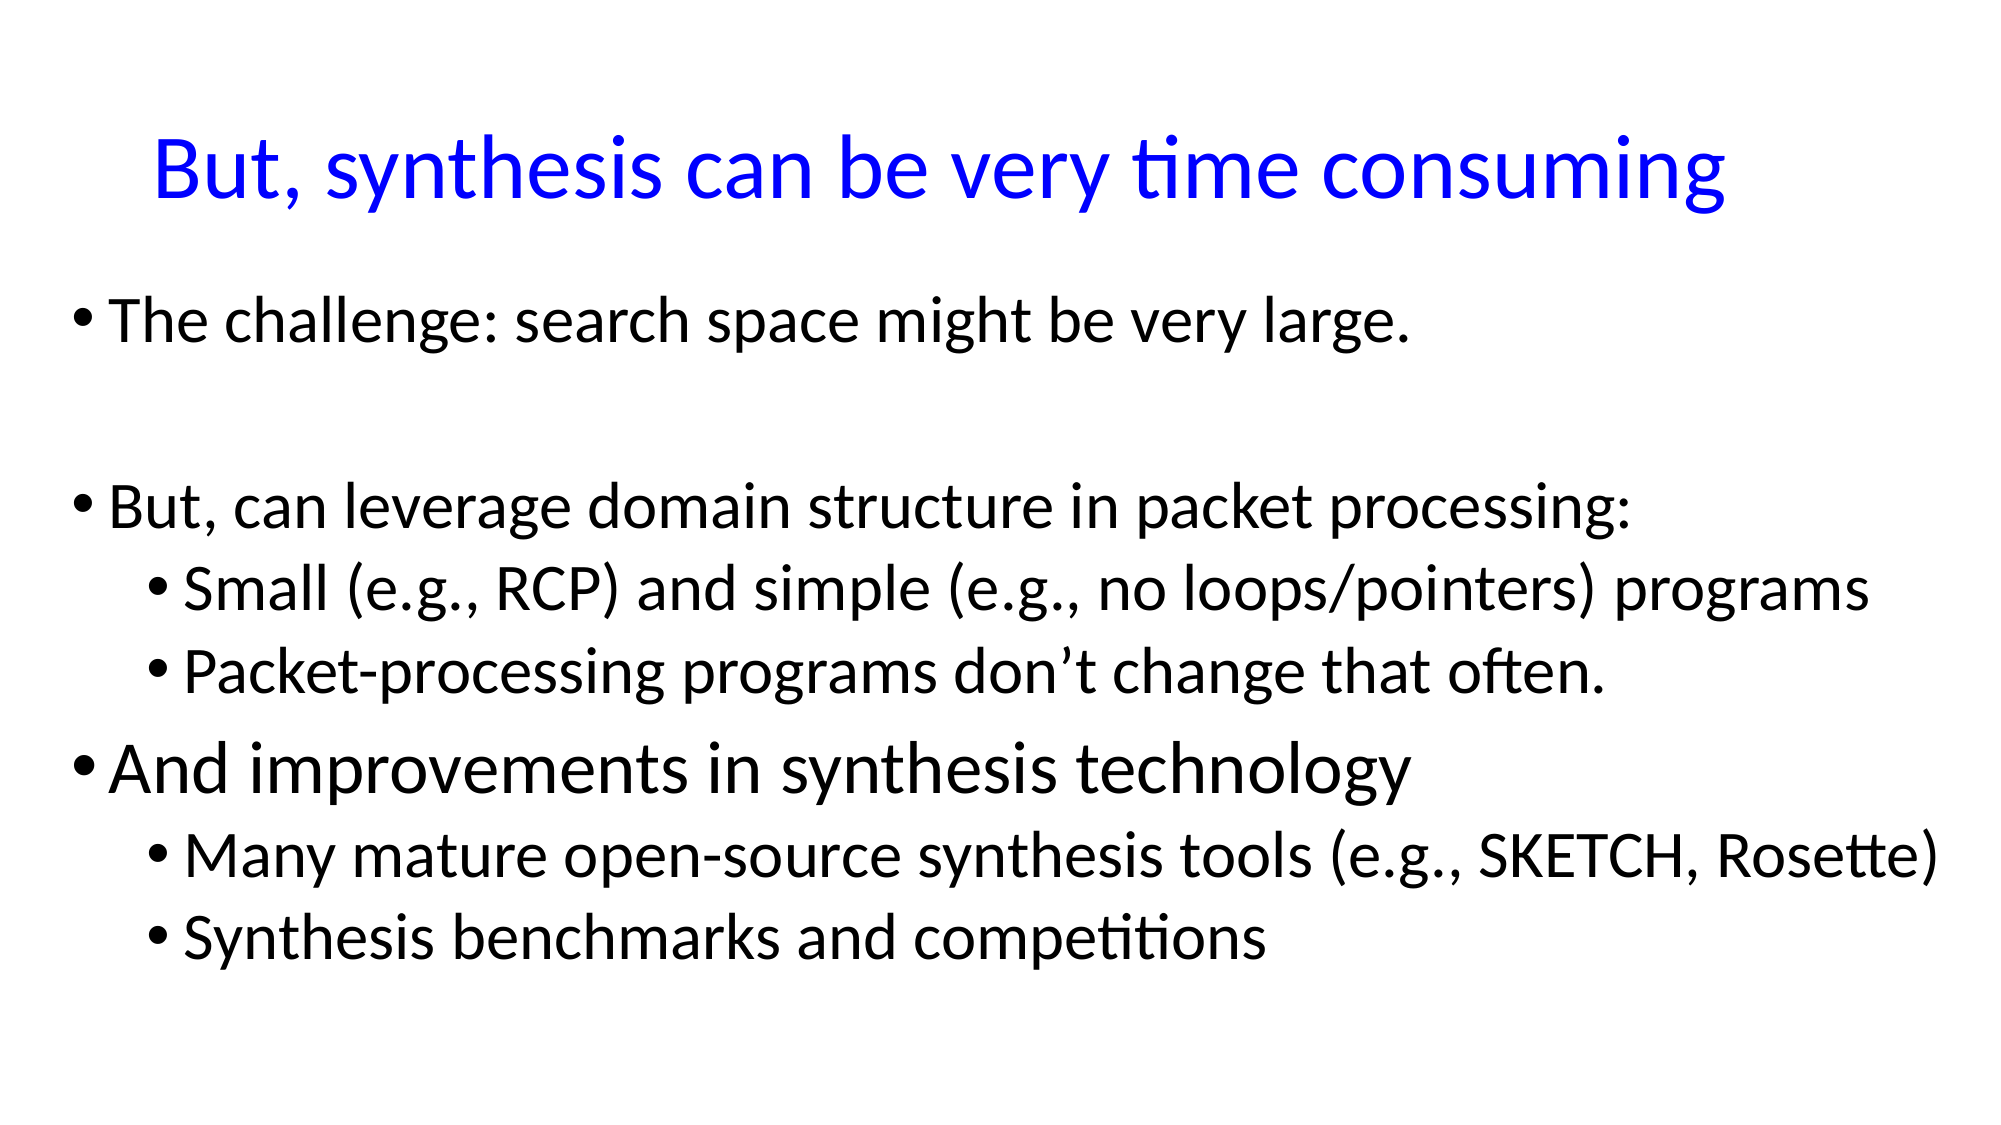

# But, synthesis can be very time consuming
The challenge: search space might be very large.

But, can leverage domain structure in packet processing:
Small (e.g., RCP) and simple (e.g., no loops/pointers) programs
Packet-processing programs don’t change that often.
And improvements in synthesis technology
Many mature open-source synthesis tools (e.g., SKETCH, Rosette)
Synthesis benchmarks and competitions